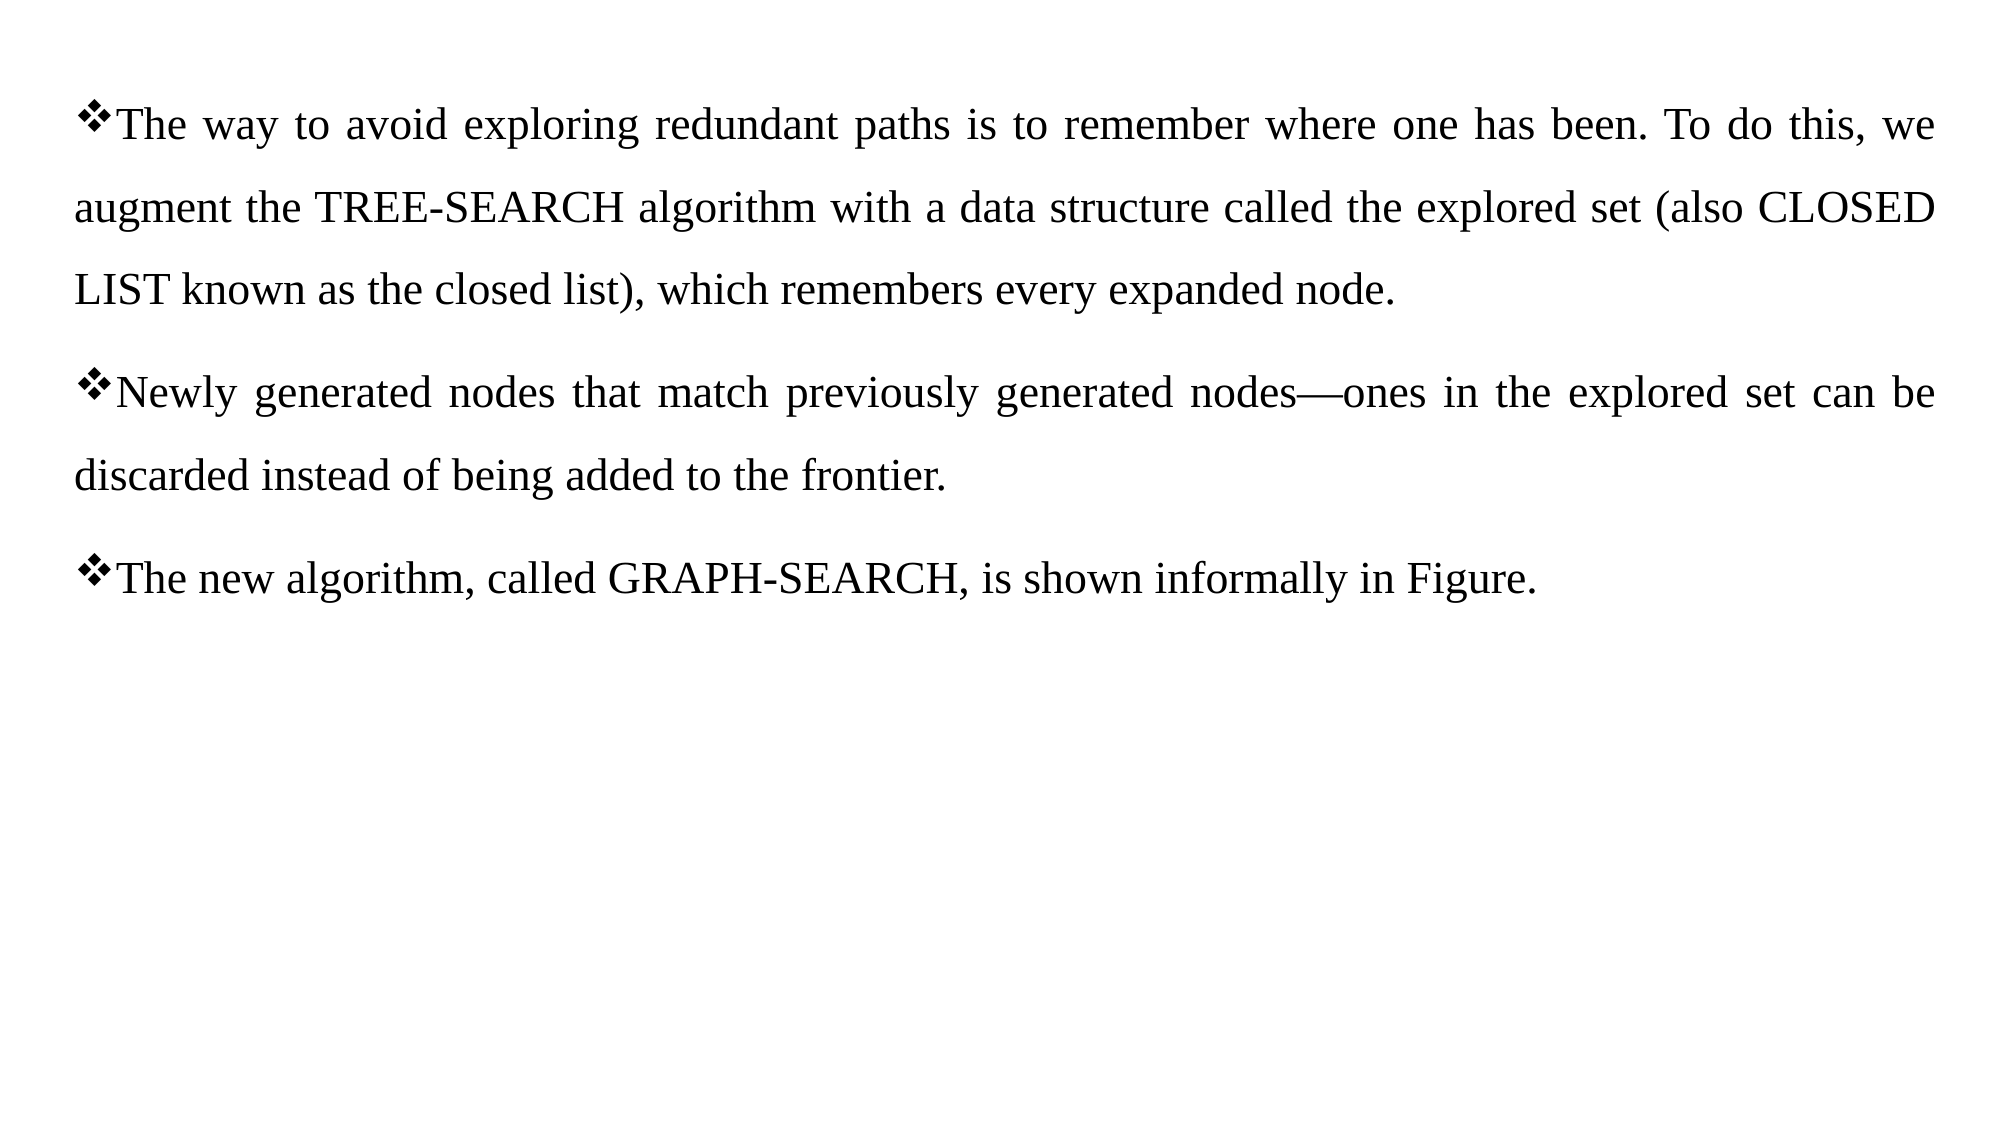

The way to avoid exploring redundant paths is to remember where one has been. To do this, we augment the TREE-SEARCH algorithm with a data structure called the explored set (also CLOSED LIST known as the closed list), which remembers every expanded node.
Newly generated nodes that match previously generated nodes—ones in the explored set can be discarded instead of being added to the frontier.
The new algorithm, called GRAPH-SEARCH, is shown informally in Figure.